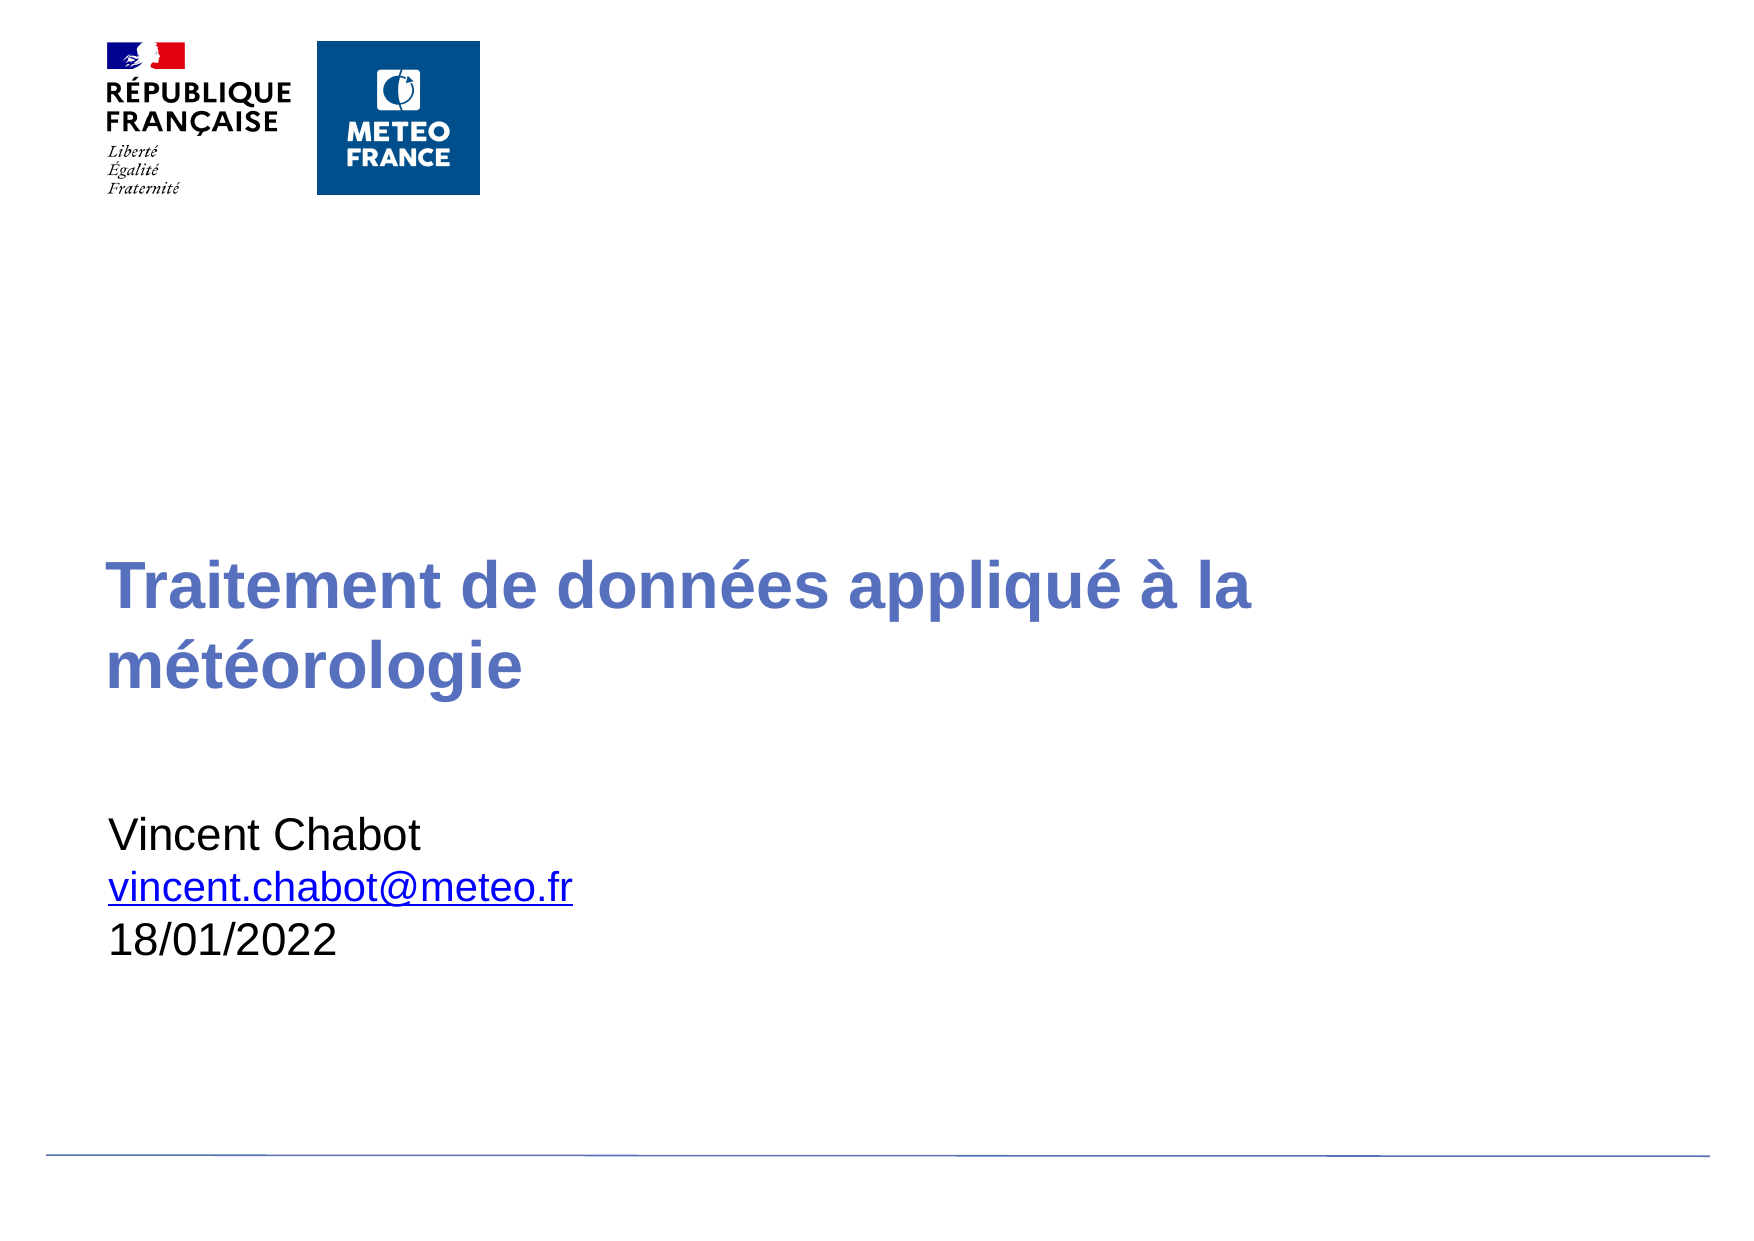

Traitement de données appliqué à la météorologie
Vincent Chabot
vincent.chabot@meteo.fr
18/01/2022